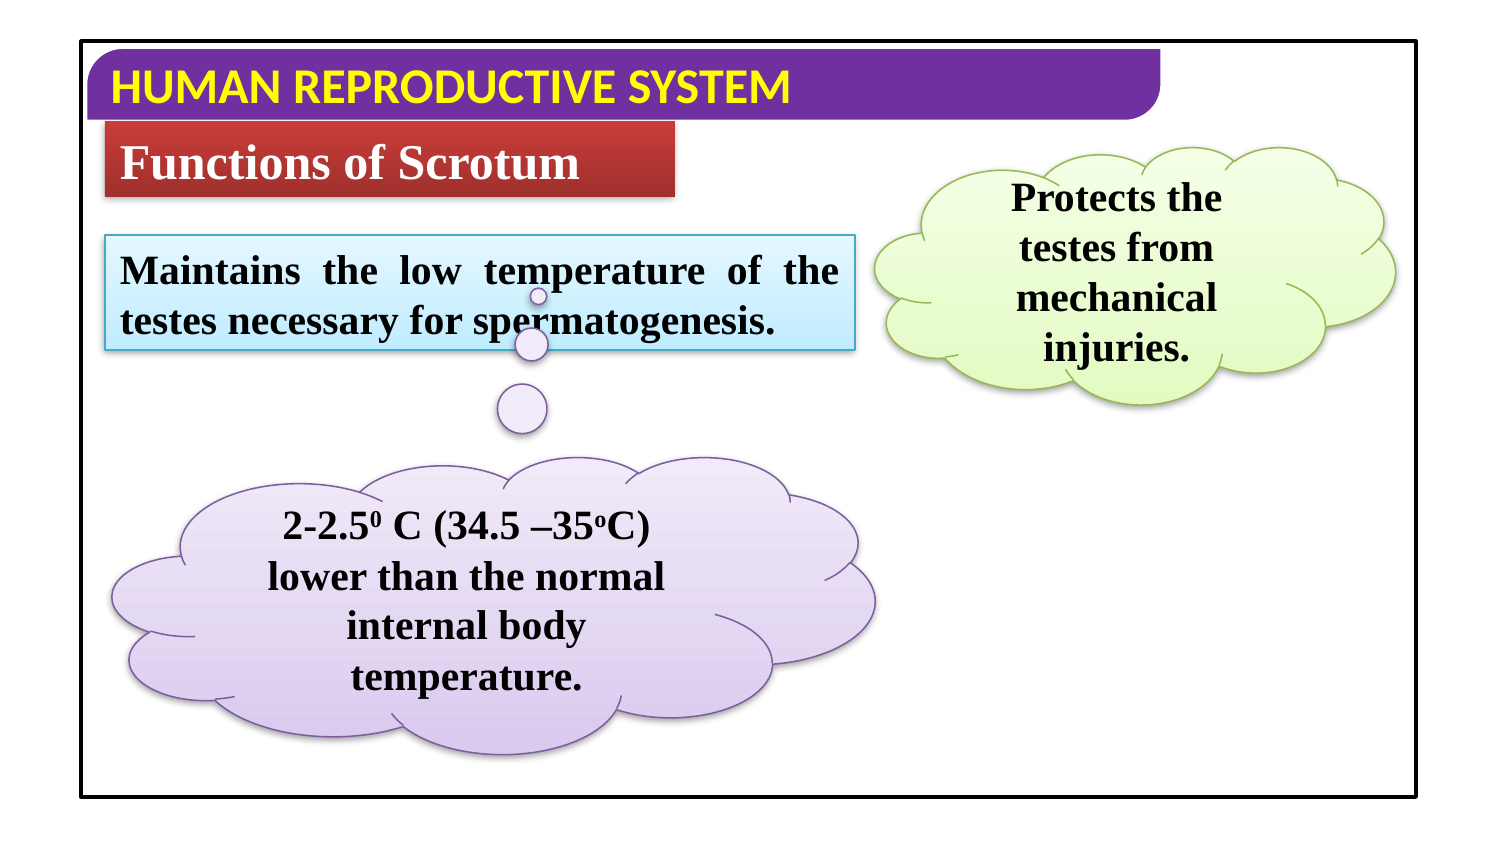

Functions of Scrotum
Protects the testes from mechanical injuries.
Maintains the low temperature of the testes necessary for spermatogenesis.
2-2.50 C (34.5 –35oC) lower than the normal internal body temperature.